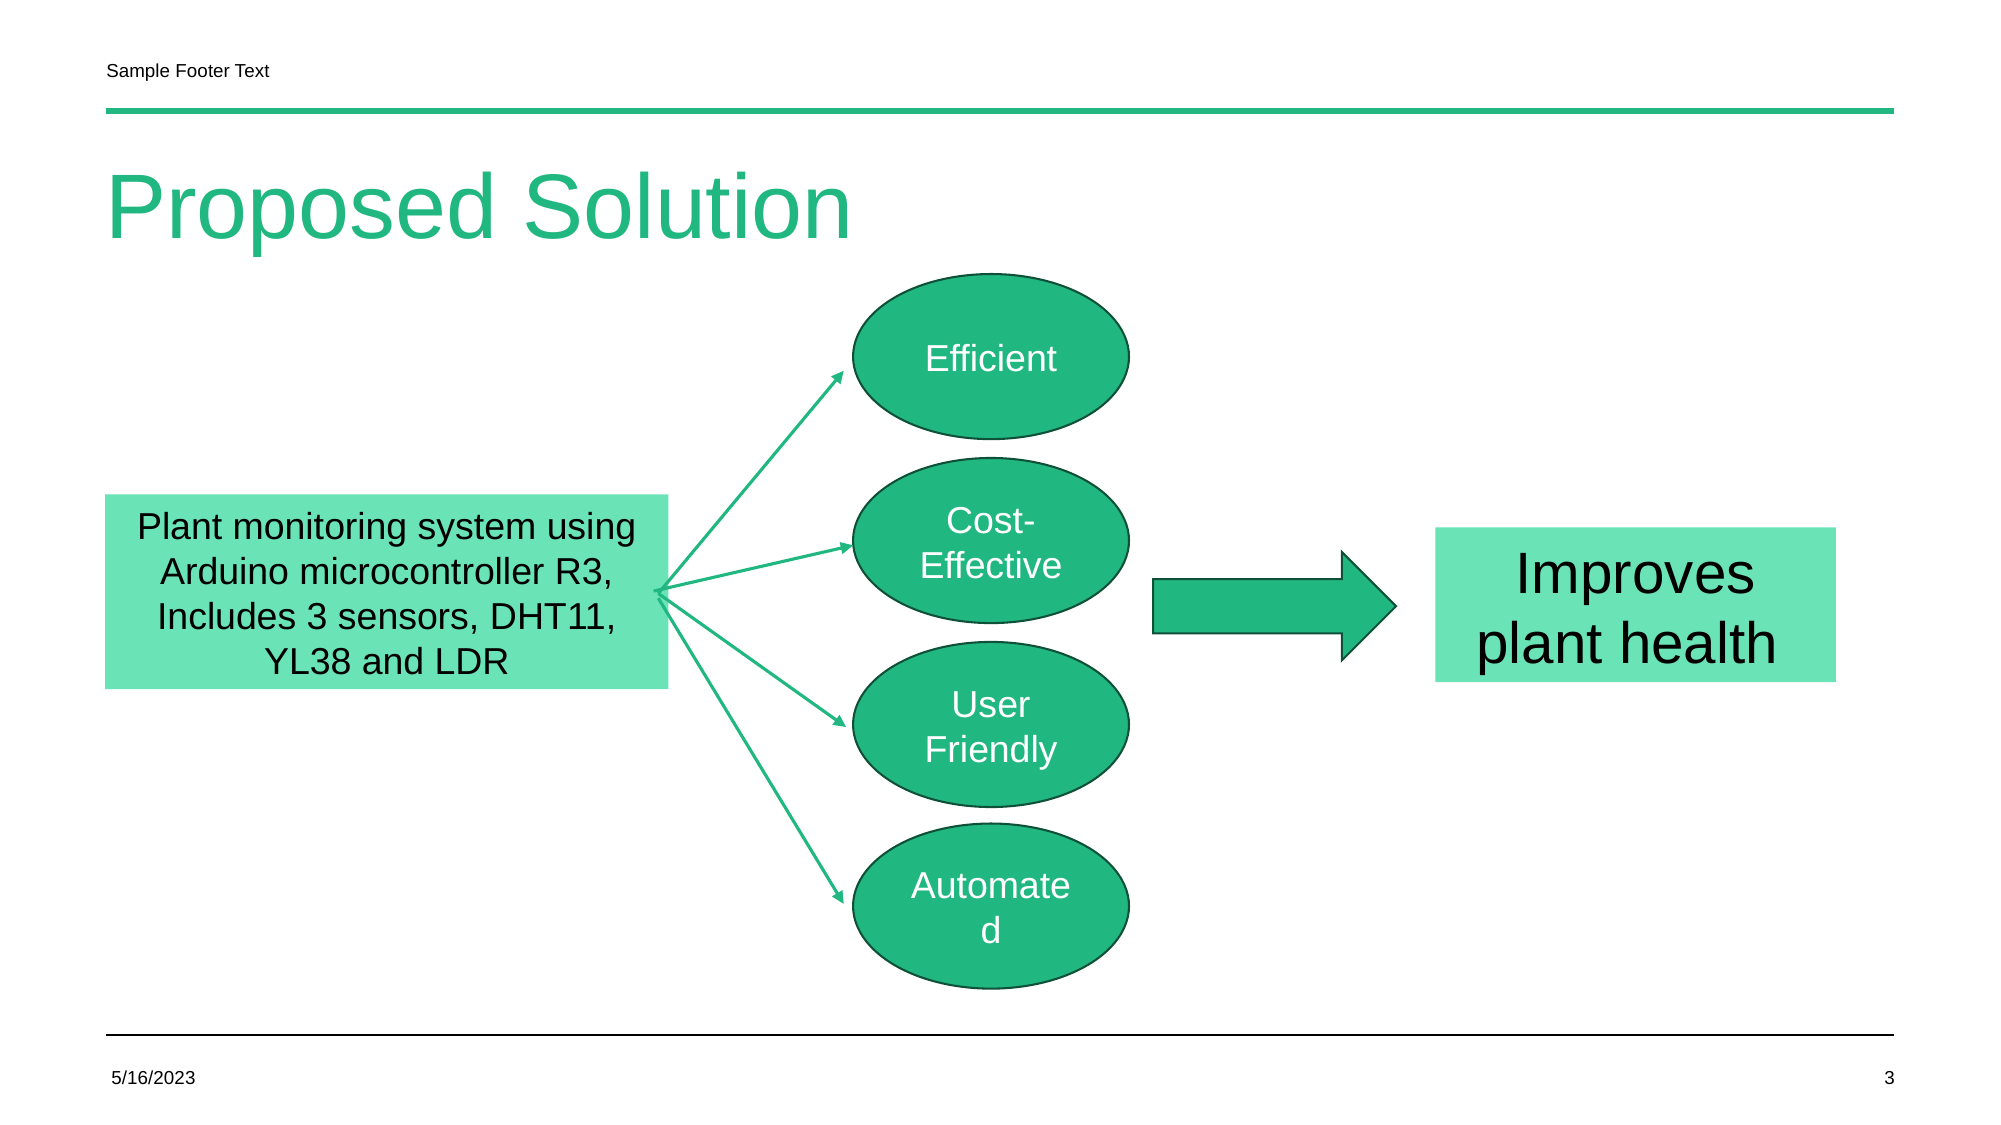

Sample Footer Text
# Proposed Solution
Efficient
Cost-Effective
Plant monitoring system using Arduino microcontroller R3, Includes 3 sensors, DHT11, YL38 and LDR
Improves plant health

User Friendly
Automated
5/16/2023
3